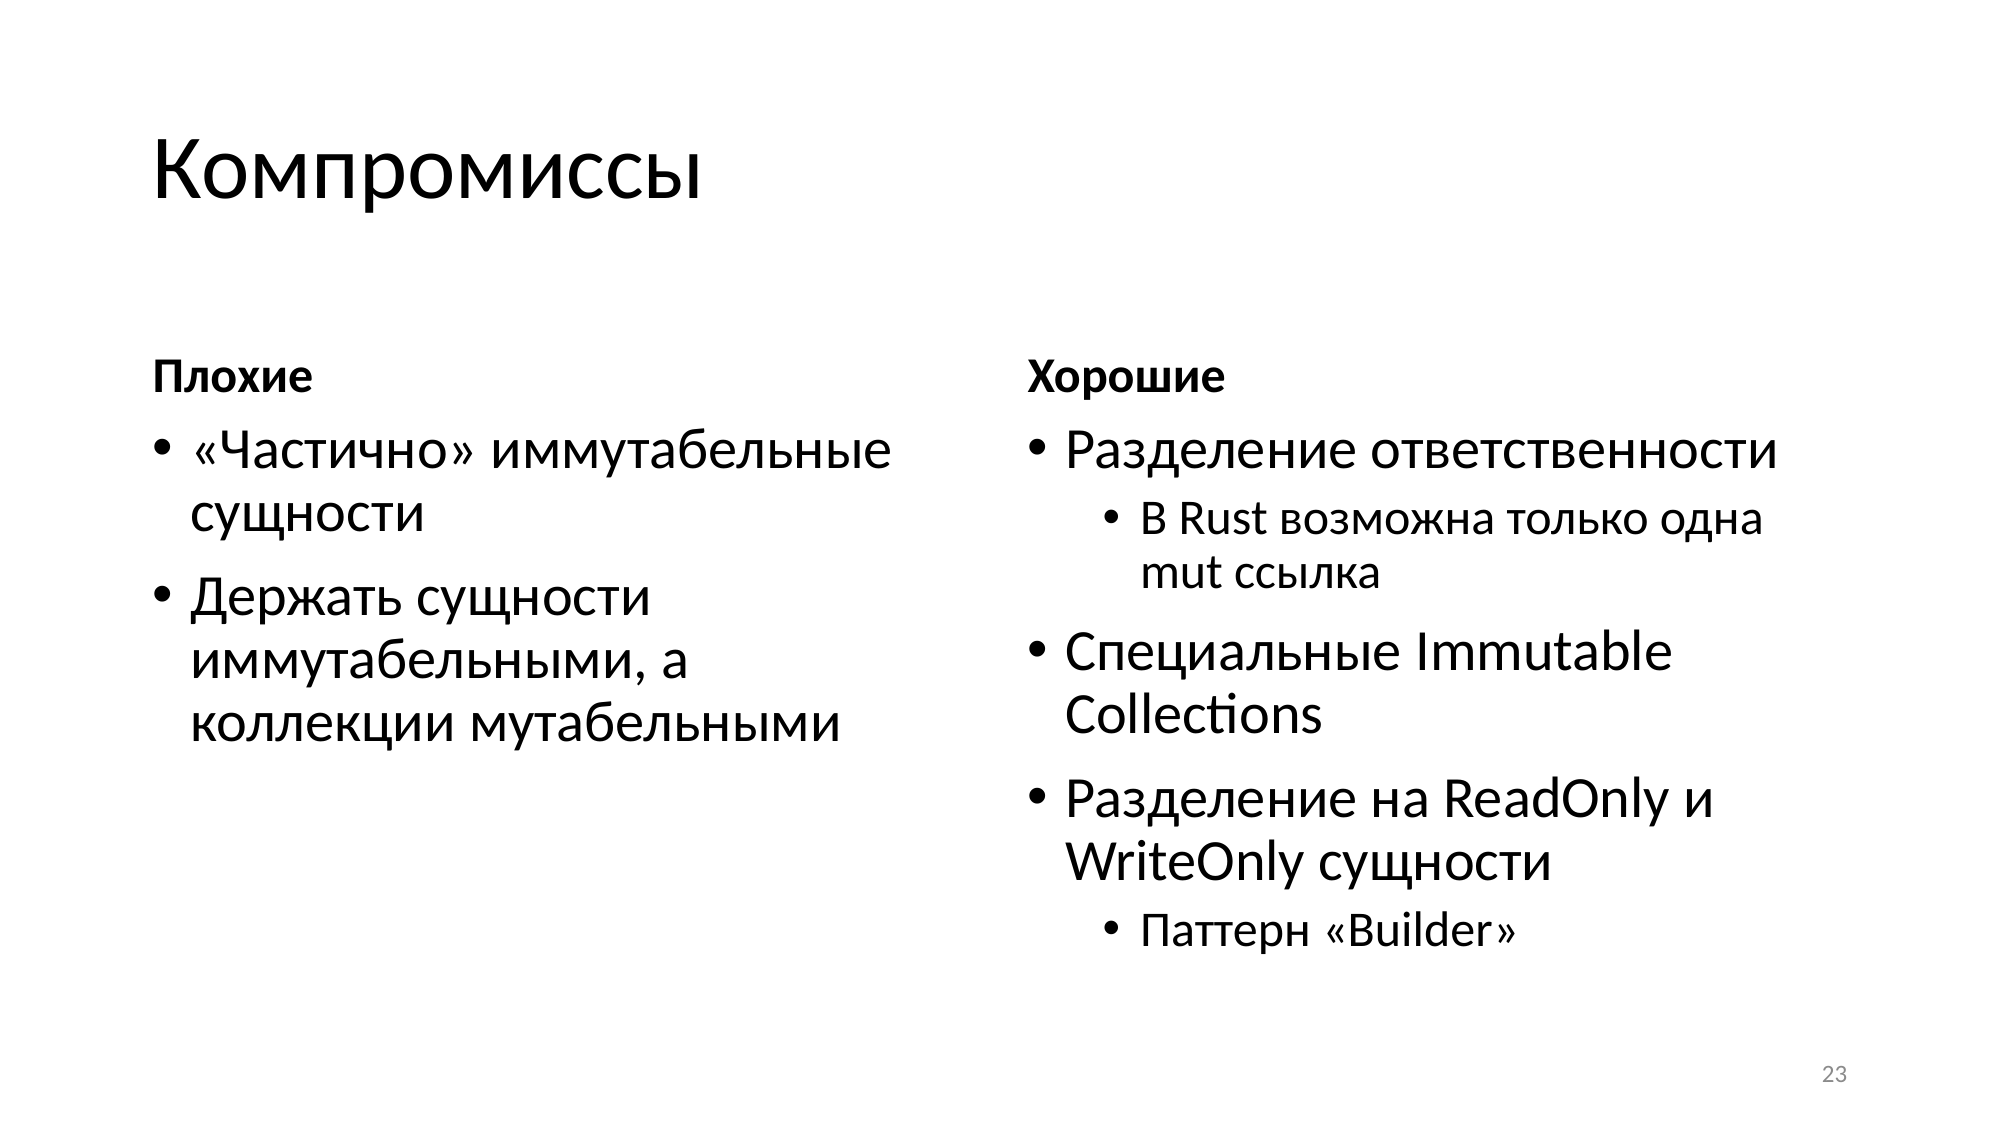

# Компромиссы
Плохие
Хорошие
«Частично» иммутабельные сущности
Держать сущности иммутабельными, а коллекции мутабельными
Разделение ответственности
В Rust возможна только одна mut ссылка
Специальные Immutable Collections
Разделение на ReadOnly и WriteOnly сущности
Паттерн «Builder»
23